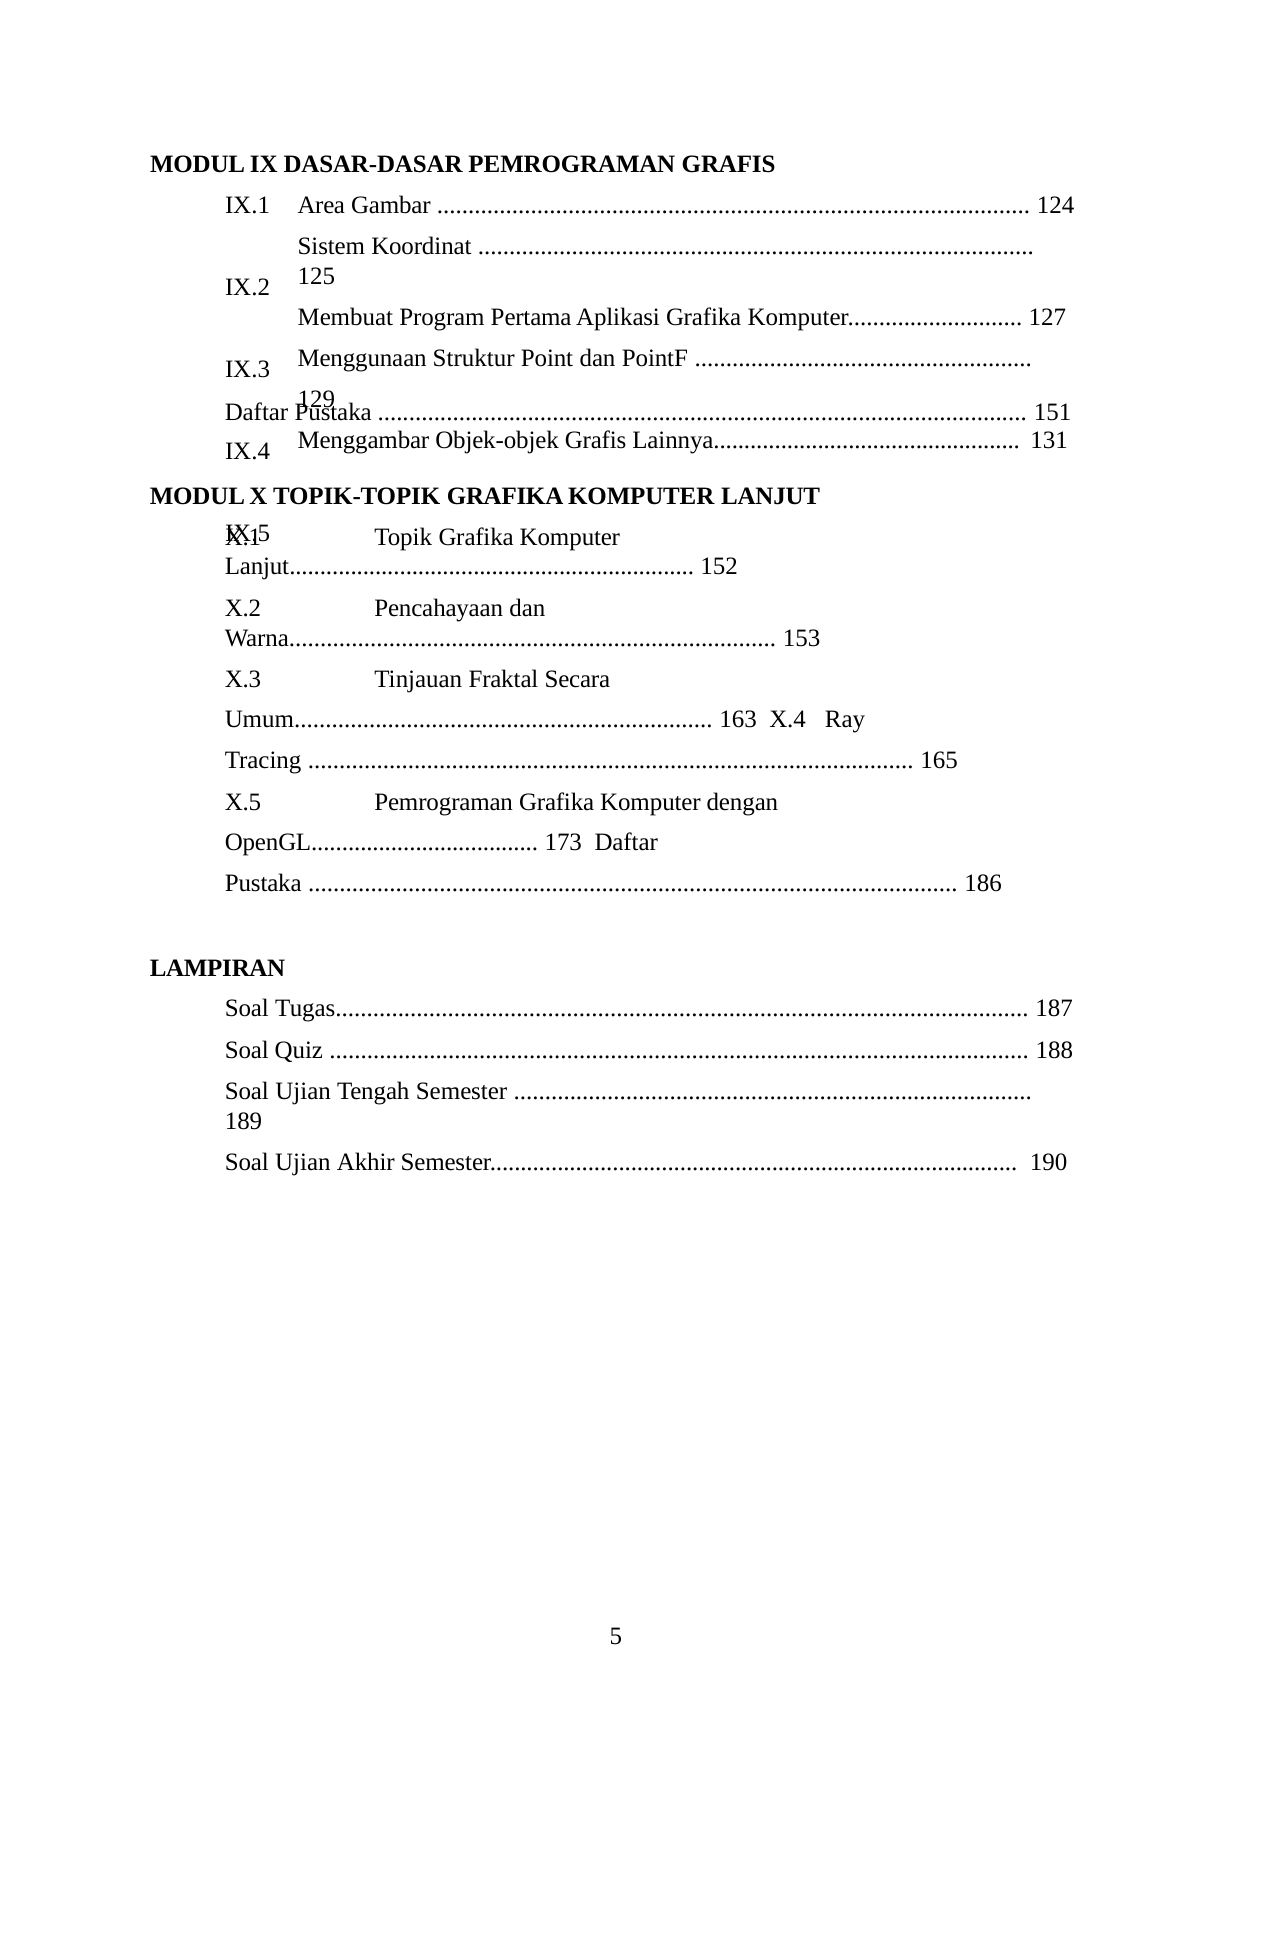

MODUL IX DASAR-DASAR PEMROGRAMAN GRAFIS
IX.1  IX.2  IX.3  IX.4  IX.5
Area Gambar ............................................................................................... 124
Sistem Koordinat ......................................................................................... 125
Membuat Program Pertama Aplikasi Grafika Komputer............................ 127  Menggunaan Struktur Point dan PointF ...................................................... 129
Menggambar Objek-objek Grafis Lainnya.................................................. 131
Daftar Pustaka ........................................................................................................ 151

MODUL X TOPIK-TOPIK GRAFIKA KOMPUTER LANJUT
X.1	Topik Grafika Komputer  Lanjut.................................................................. 152
X.2	Pencahayaan dan Warna.............................................................................. 153
X.3	Tinjauan Fraktal Secara Umum................................................................... 163  X.4	Ray Tracing ................................................................................................. 165
X.5	Pemrograman Grafika Komputer dengan OpenGL..................................... 173  Daftar Pustaka ........................................................................................................ 186

LAMPIRAN
Soal Tugas............................................................................................................... 187
Soal Quiz ................................................................................................................ 188
Soal Ujian Tengah Semester ................................................................................... 189
Soal Ujian Akhir Semester......................................................................................  190
5